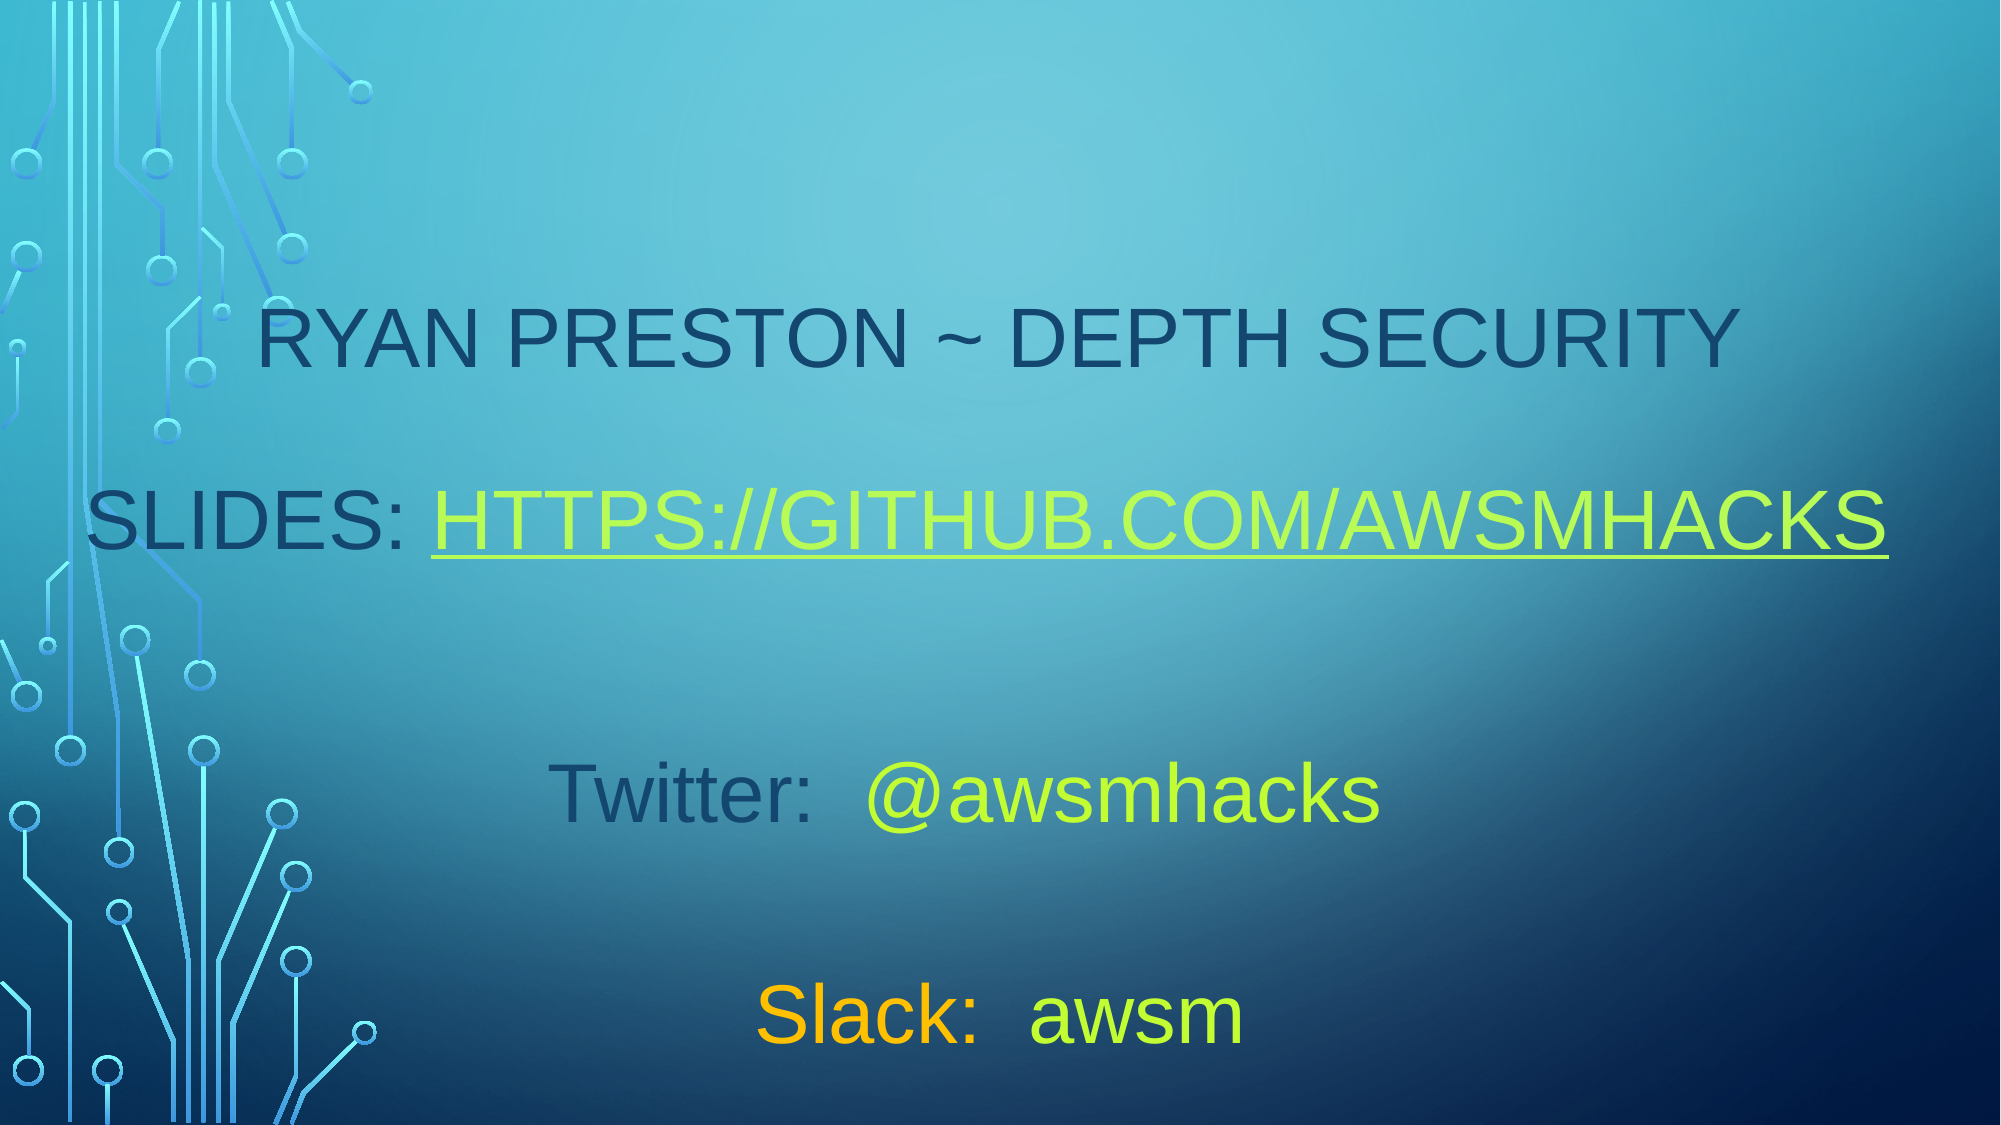

# Ryan Preston ~ Depth Security Slides: https://github.com/AWSMHACKS
Twitter:  @awsmhacks
Slack:  awsm